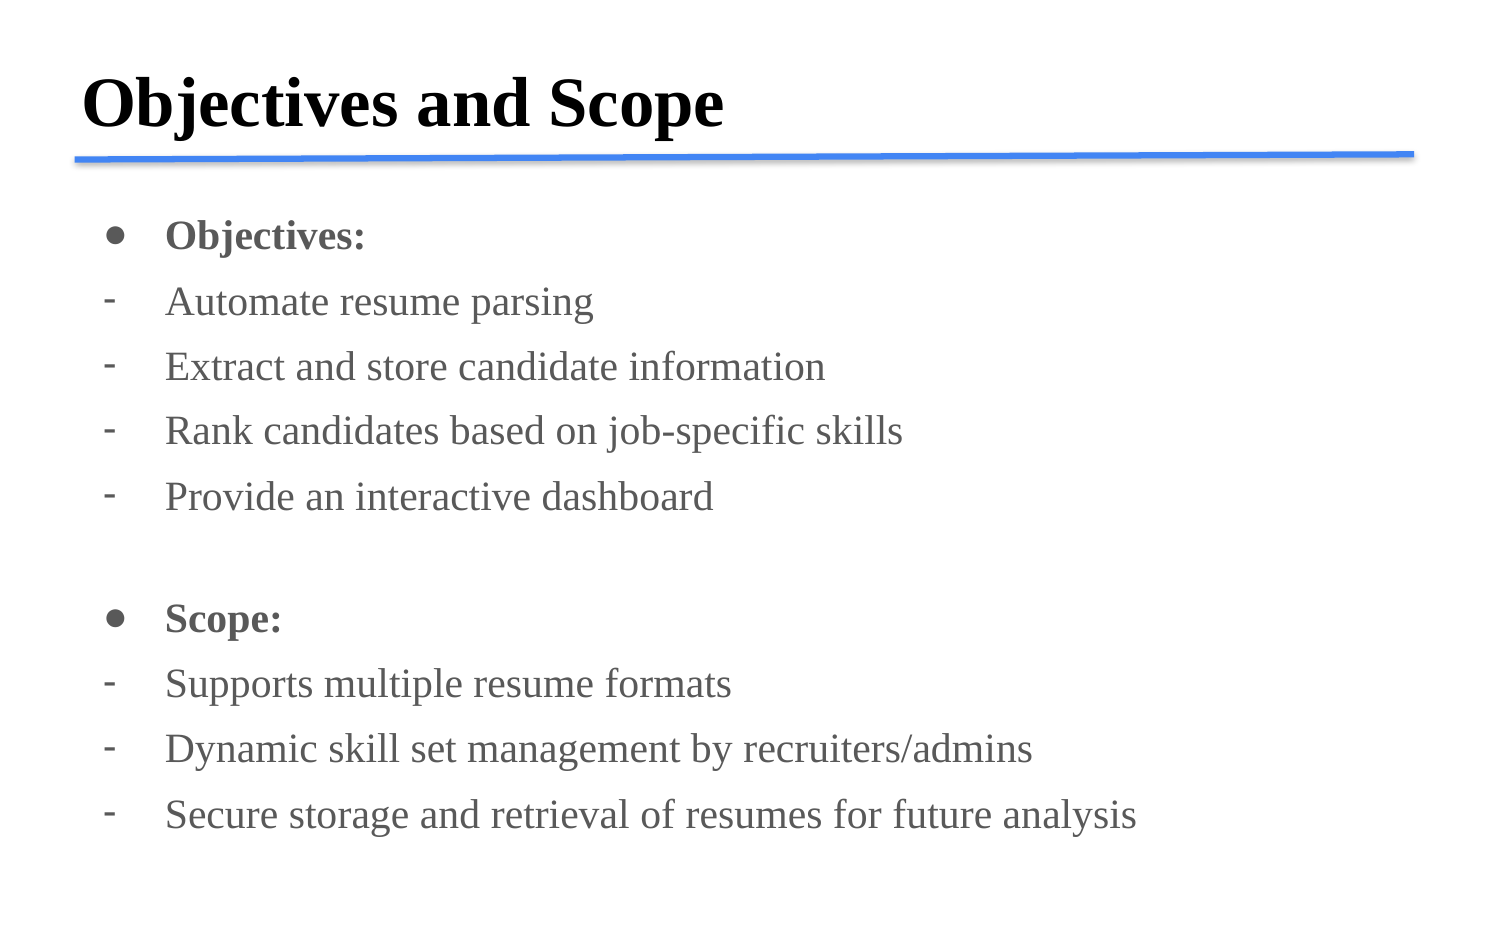

Objectives and Scope
Objectives:
Automate resume parsing
Extract and store candidate information
Rank candidates based on job-specific skills
Provide an interactive dashboard
Scope:
Supports multiple resume formats
Dynamic skill set management by recruiters/admins
Secure storage and retrieval of resumes for future analysis